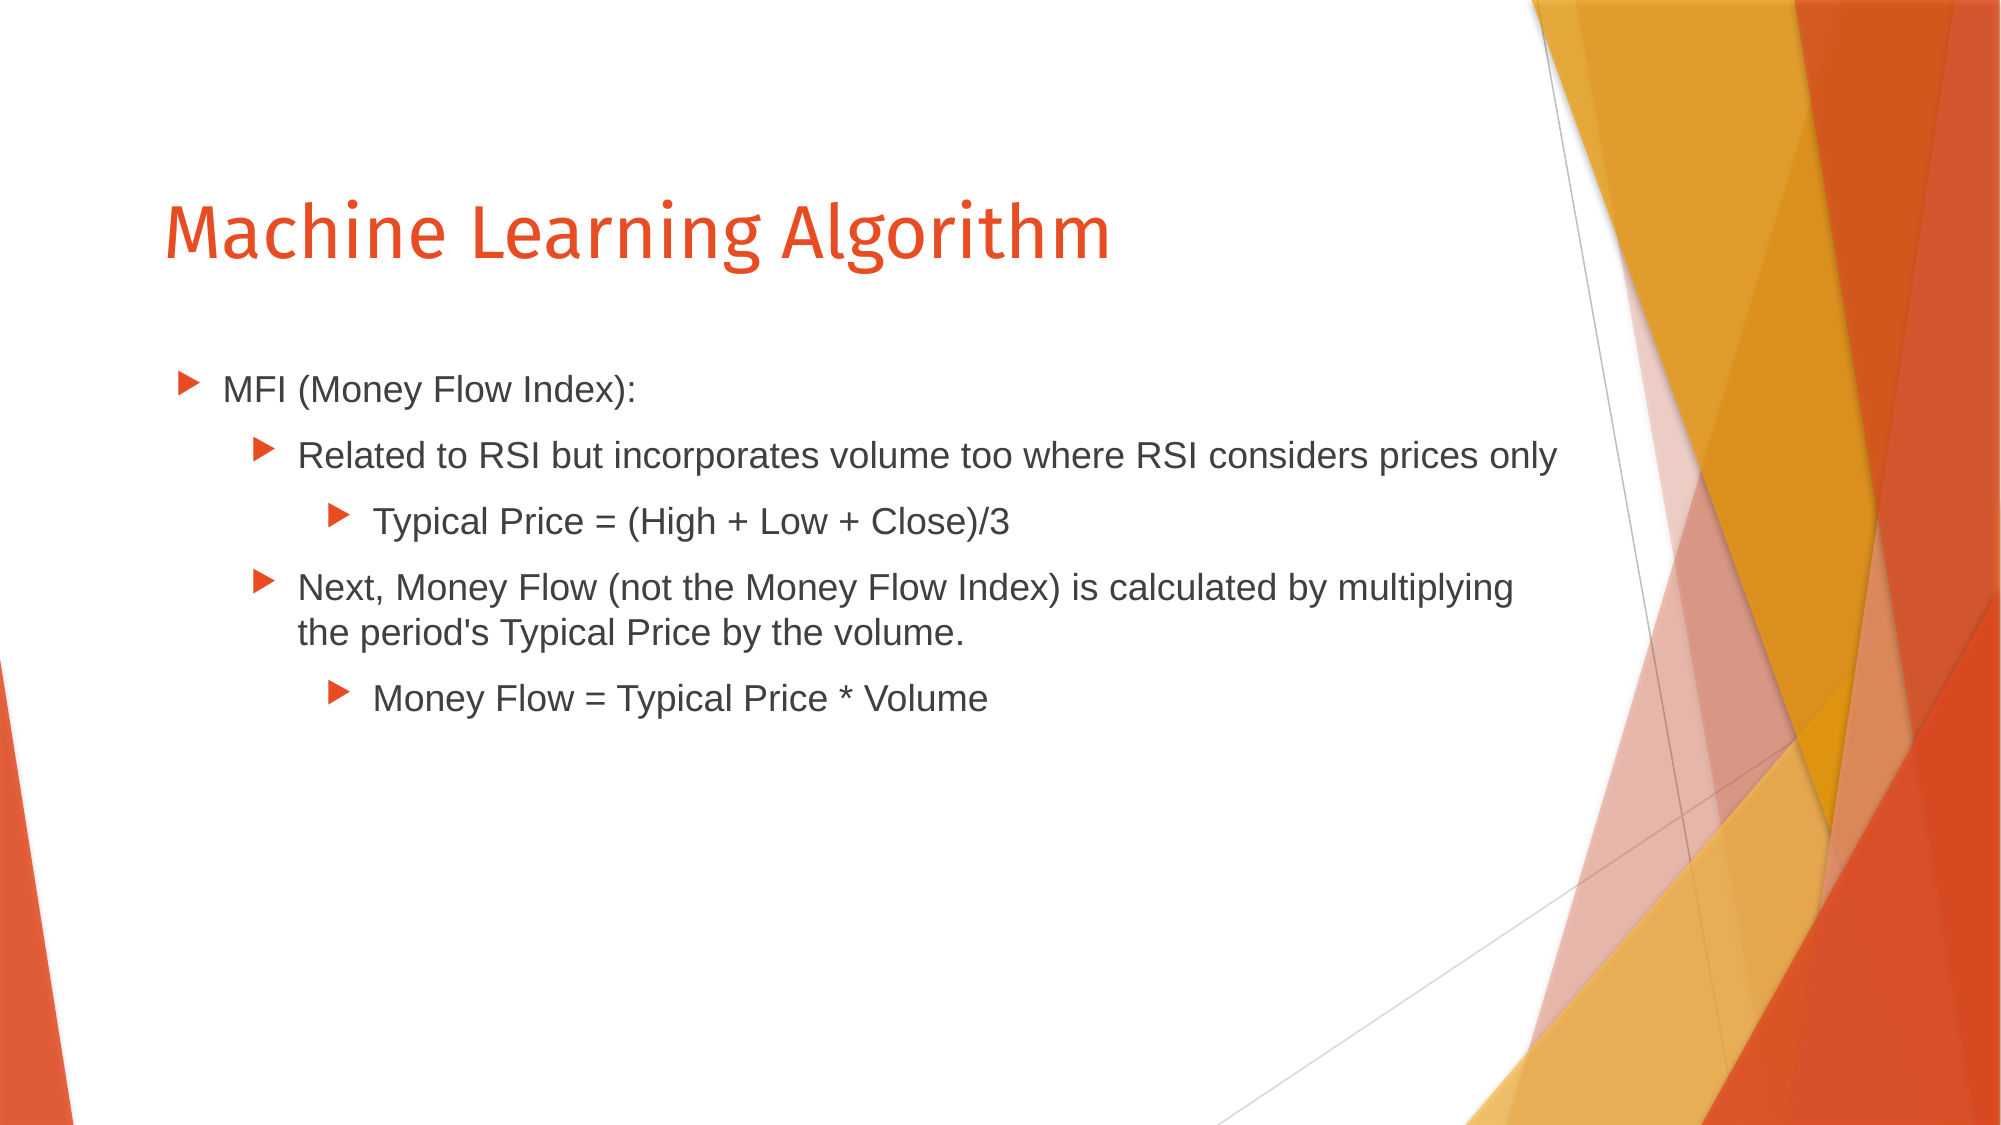

Machine Learning Algorithm
MFI (Money Flow Index):
Related to RSI but incorporates volume too where RSI considers prices only
Typical Price = (High + Low + Close)/3
Next, Money Flow (not the Money Flow Index) is calculated by multiplying the period's Typical Price by the volume.
Money Flow = Typical Price * Volume